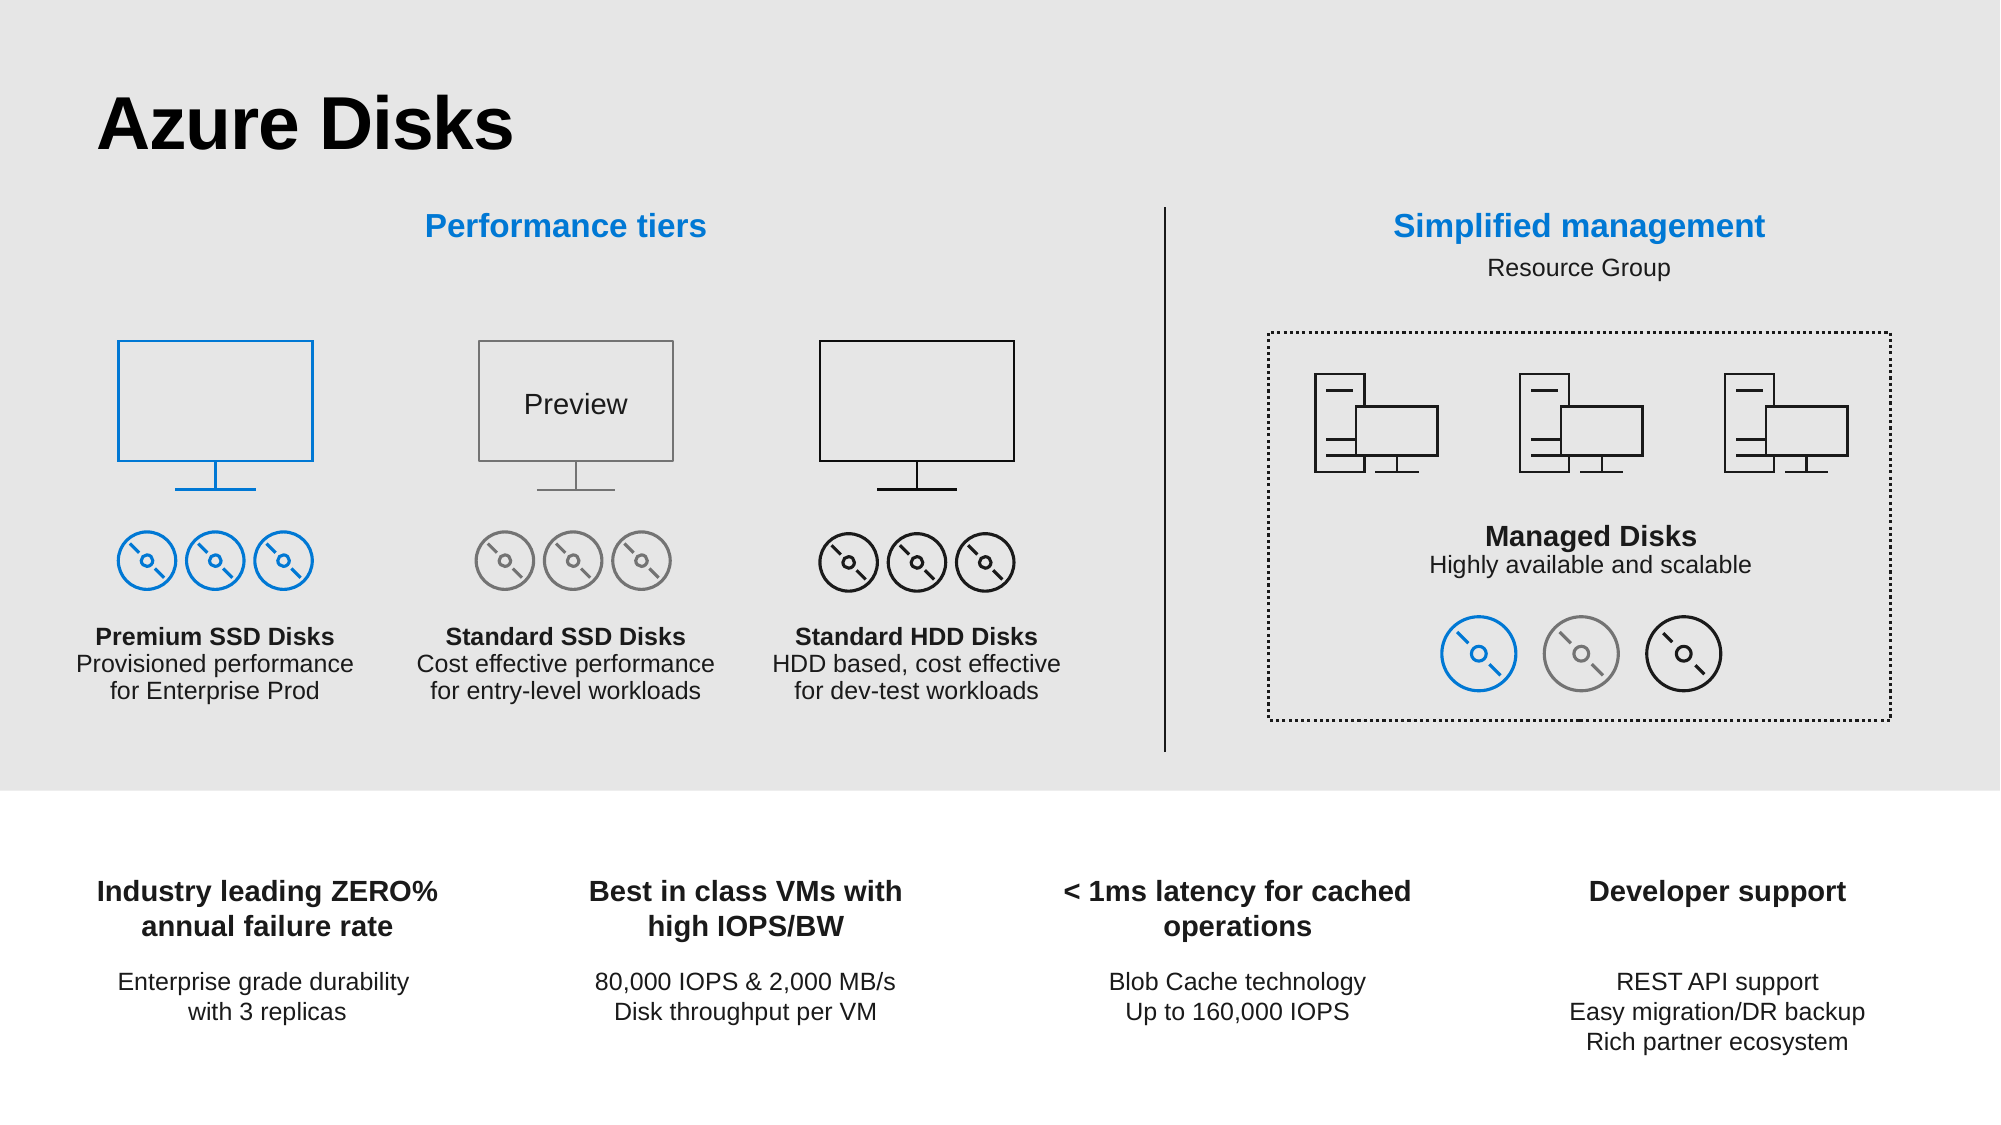

# Azure Disks
Performance tiers
Simplified management
Resource Group

Preview
Managed Disks
Highly available and scalable

Premium SSD Disks
Provisioned performance for Enterprise Prod
Standard SSD Disks
Cost effective performance for entry-level workloads
Standard HDD Disks
HDD based, cost effective for dev-test workloads

Industry leading ZERO% annual failure rate
Best in class VMs with
high IOPS/BW
< 1ms latency for cached operations
Developer support
Enterprise grade durability
with 3 replicas
80,000 IOPS & 2,000 MB/s
Disk throughput per VM
Blob Cache technology
Up to 160,000 IOPS
REST API support
Easy migration/DR backup
Rich partner ecosystem